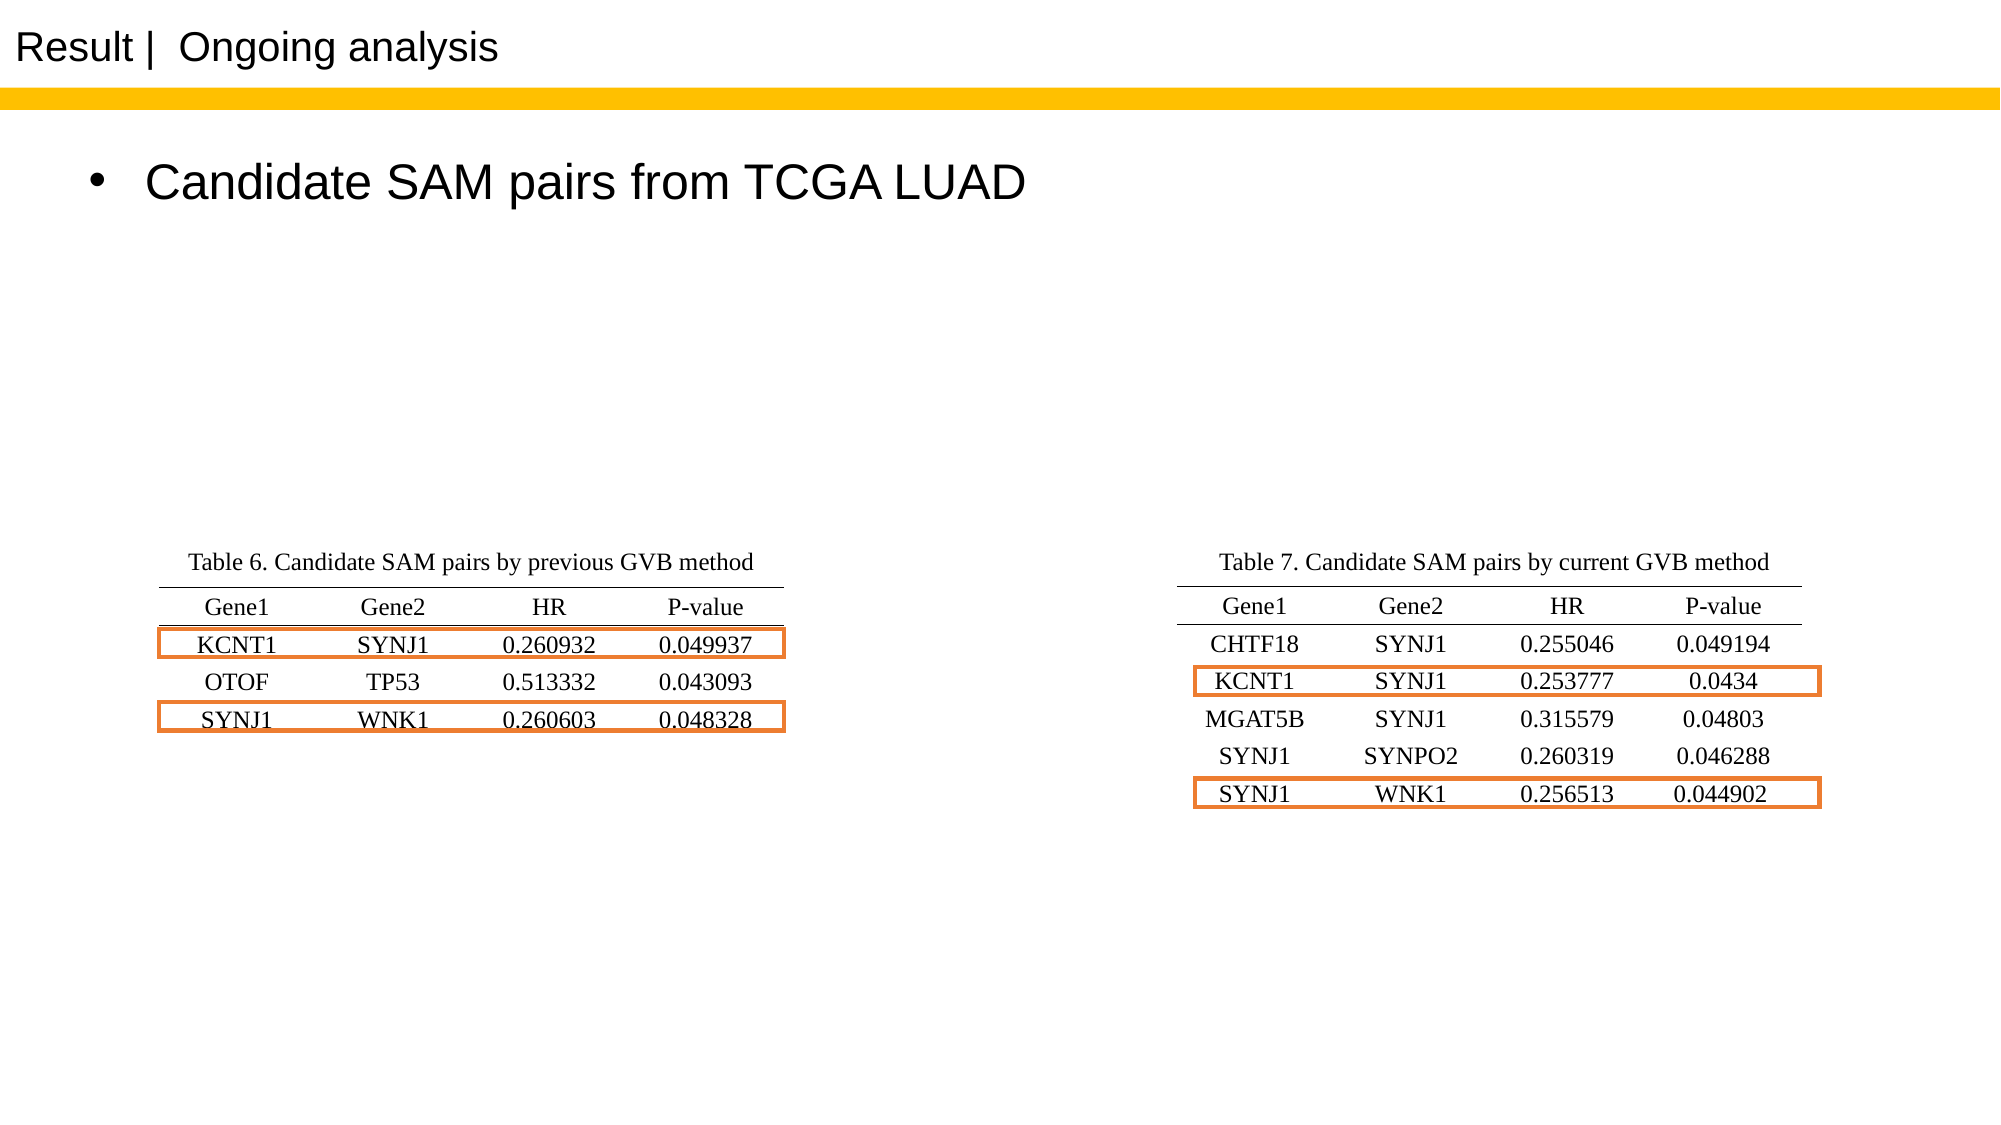

# Result |  Ongoing analysis

Candidate SAM pairs from TCGA LUAD
Table 6. Candidate SAM pairs by previous GVB method
Table 7. Candidate SAM pairs by current GVB method
| Gene1 | Gene2 | HR | P-value |
| --- | --- | --- | --- |
| CHTF18 | SYNJ1 | 0.255046 | 0.049194 |
| KCNT1 | SYNJ1 | 0.253777 | 0.0434 |
| MGAT5B | SYNJ1 | 0.315579 | 0.04803 |
| SYNJ1 | SYNPO2 | 0.260319 | 0.046288 |
| SYNJ1 | WNK1 | 0.256513 | 0.044902 |
| Gene1 | Gene2 | HR | P-value |
| --- | --- | --- | --- |
| KCNT1 | SYNJ1 | 0.260932 | 0.049937 |
| OTOF | TP53 | 0.513332 | 0.043093 |
| SYNJ1 | WNK1 | 0.260603 | 0.048328 |